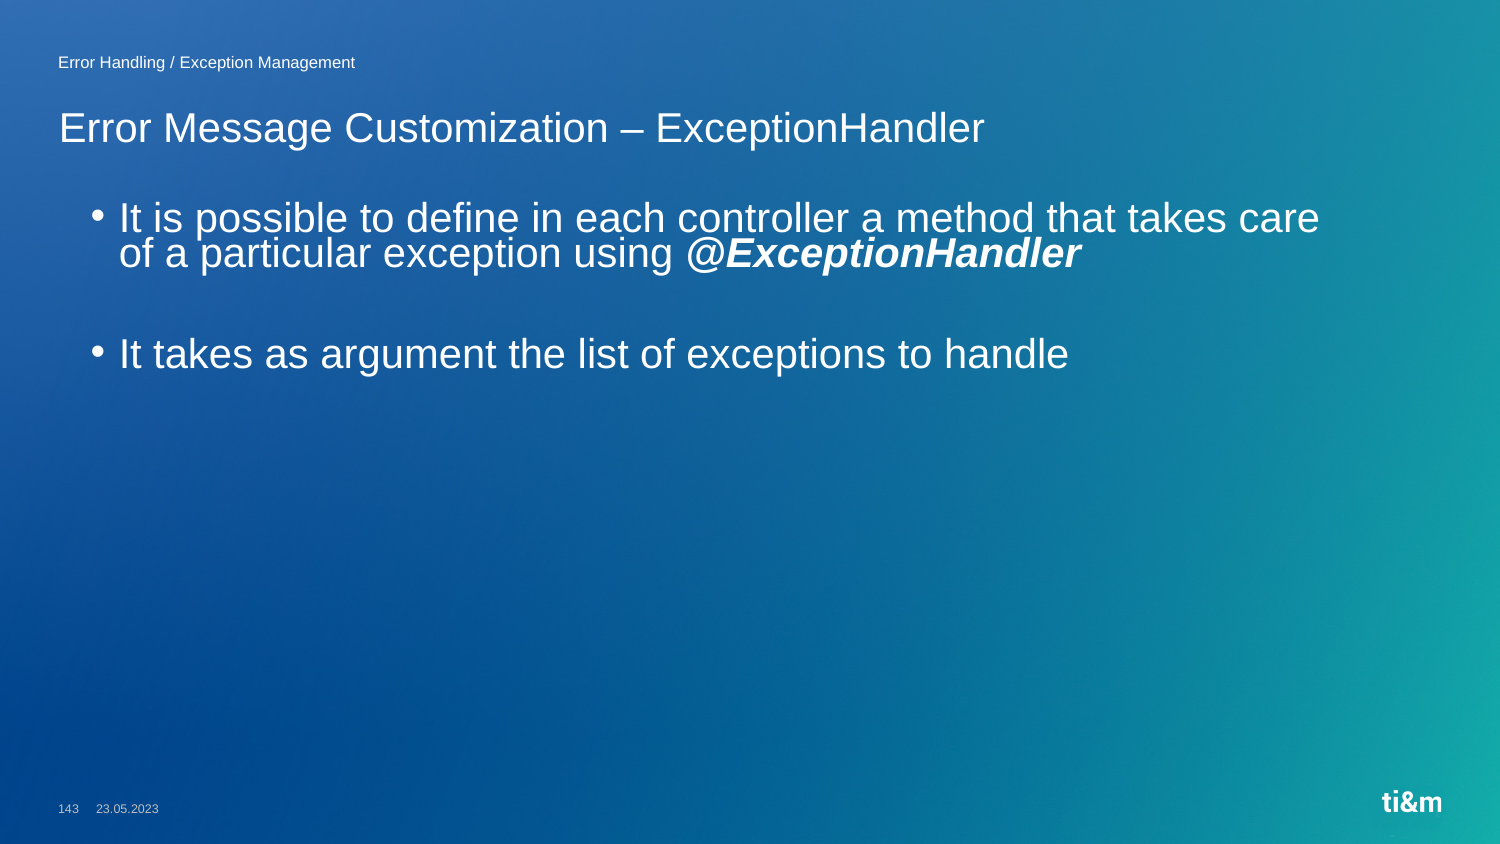

Error Handling / Exception Management
# Error Message Customization – ExceptionHandler

It is possible to define in each controller a method that takes care of a particular exception using @ExceptionHandler

It takes as argument the list of exceptions to handle

143
23.05.2023